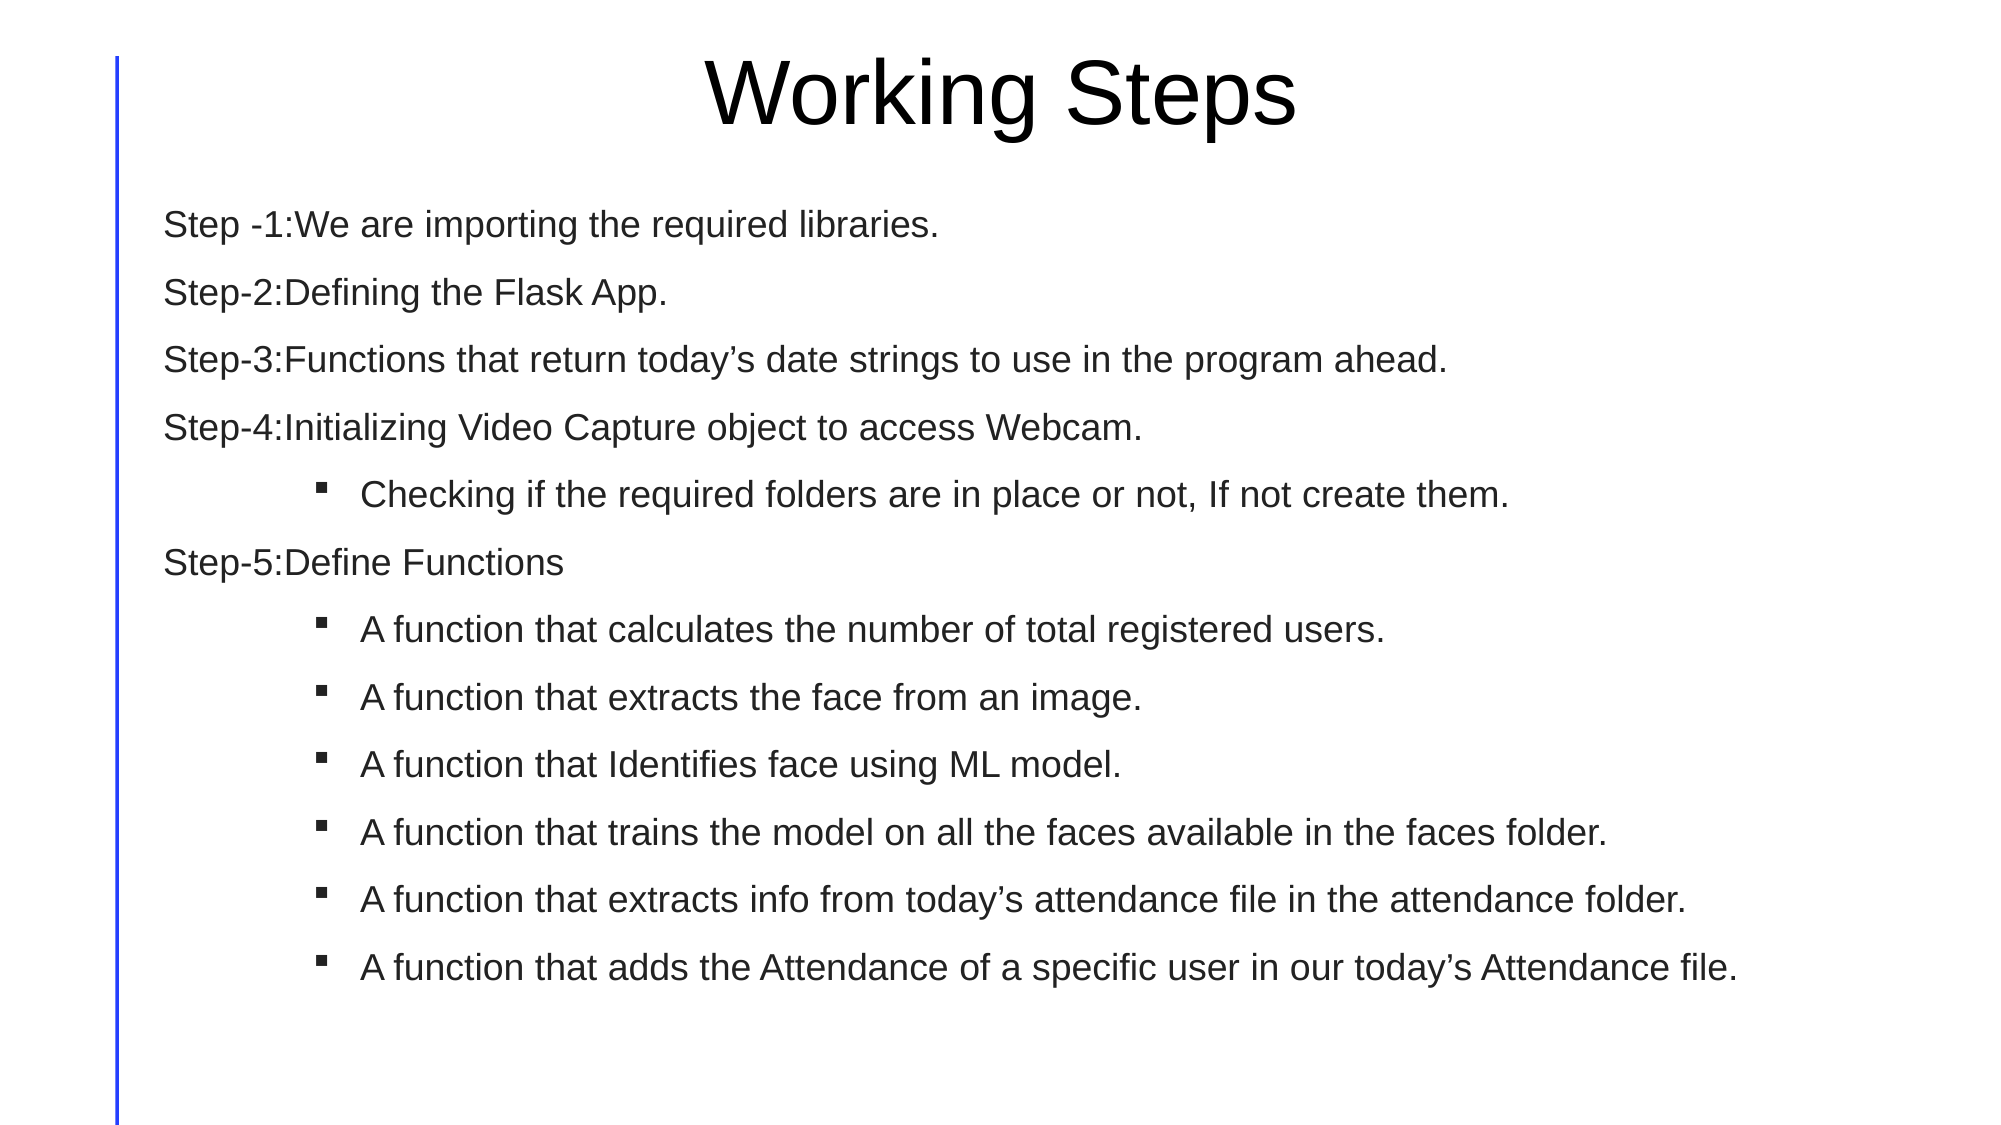

Working Steps
Step -1:We are importing the required libraries.
Step-2:Defining the Flask App.
Step-3:Functions that return today’s date strings to use in the program ahead.
Step-4:Initializing Video Capture object to access Webcam.
Checking if the required folders are in place or not, If not create them.
Step-5:Define Functions
A function that calculates the number of total registered users.
A function that extracts the face from an image.
A function that Identifies face using ML model.
A function that trains the model on all the faces available in the faces folder.
A function that extracts info from today’s attendance file in the attendance folder.
A function that adds the Attendance of a specific user in our today’s Attendance file.